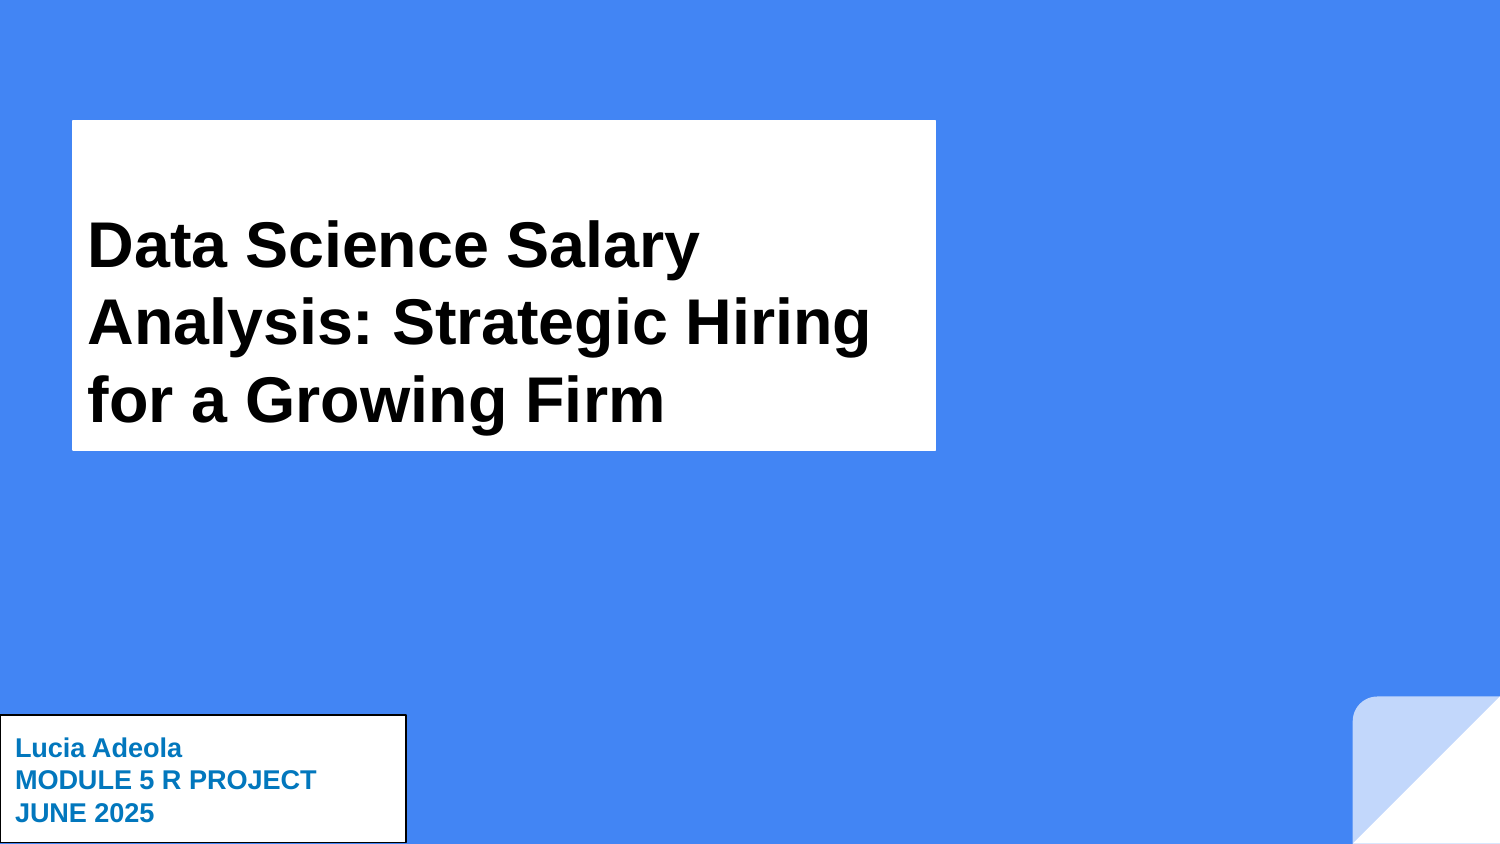

# Data Science Salary Analysis: Strategic Hiring for a Growing Firm
Lucia Adeola
MODULE 5 R PROJECT
JUNE 2025